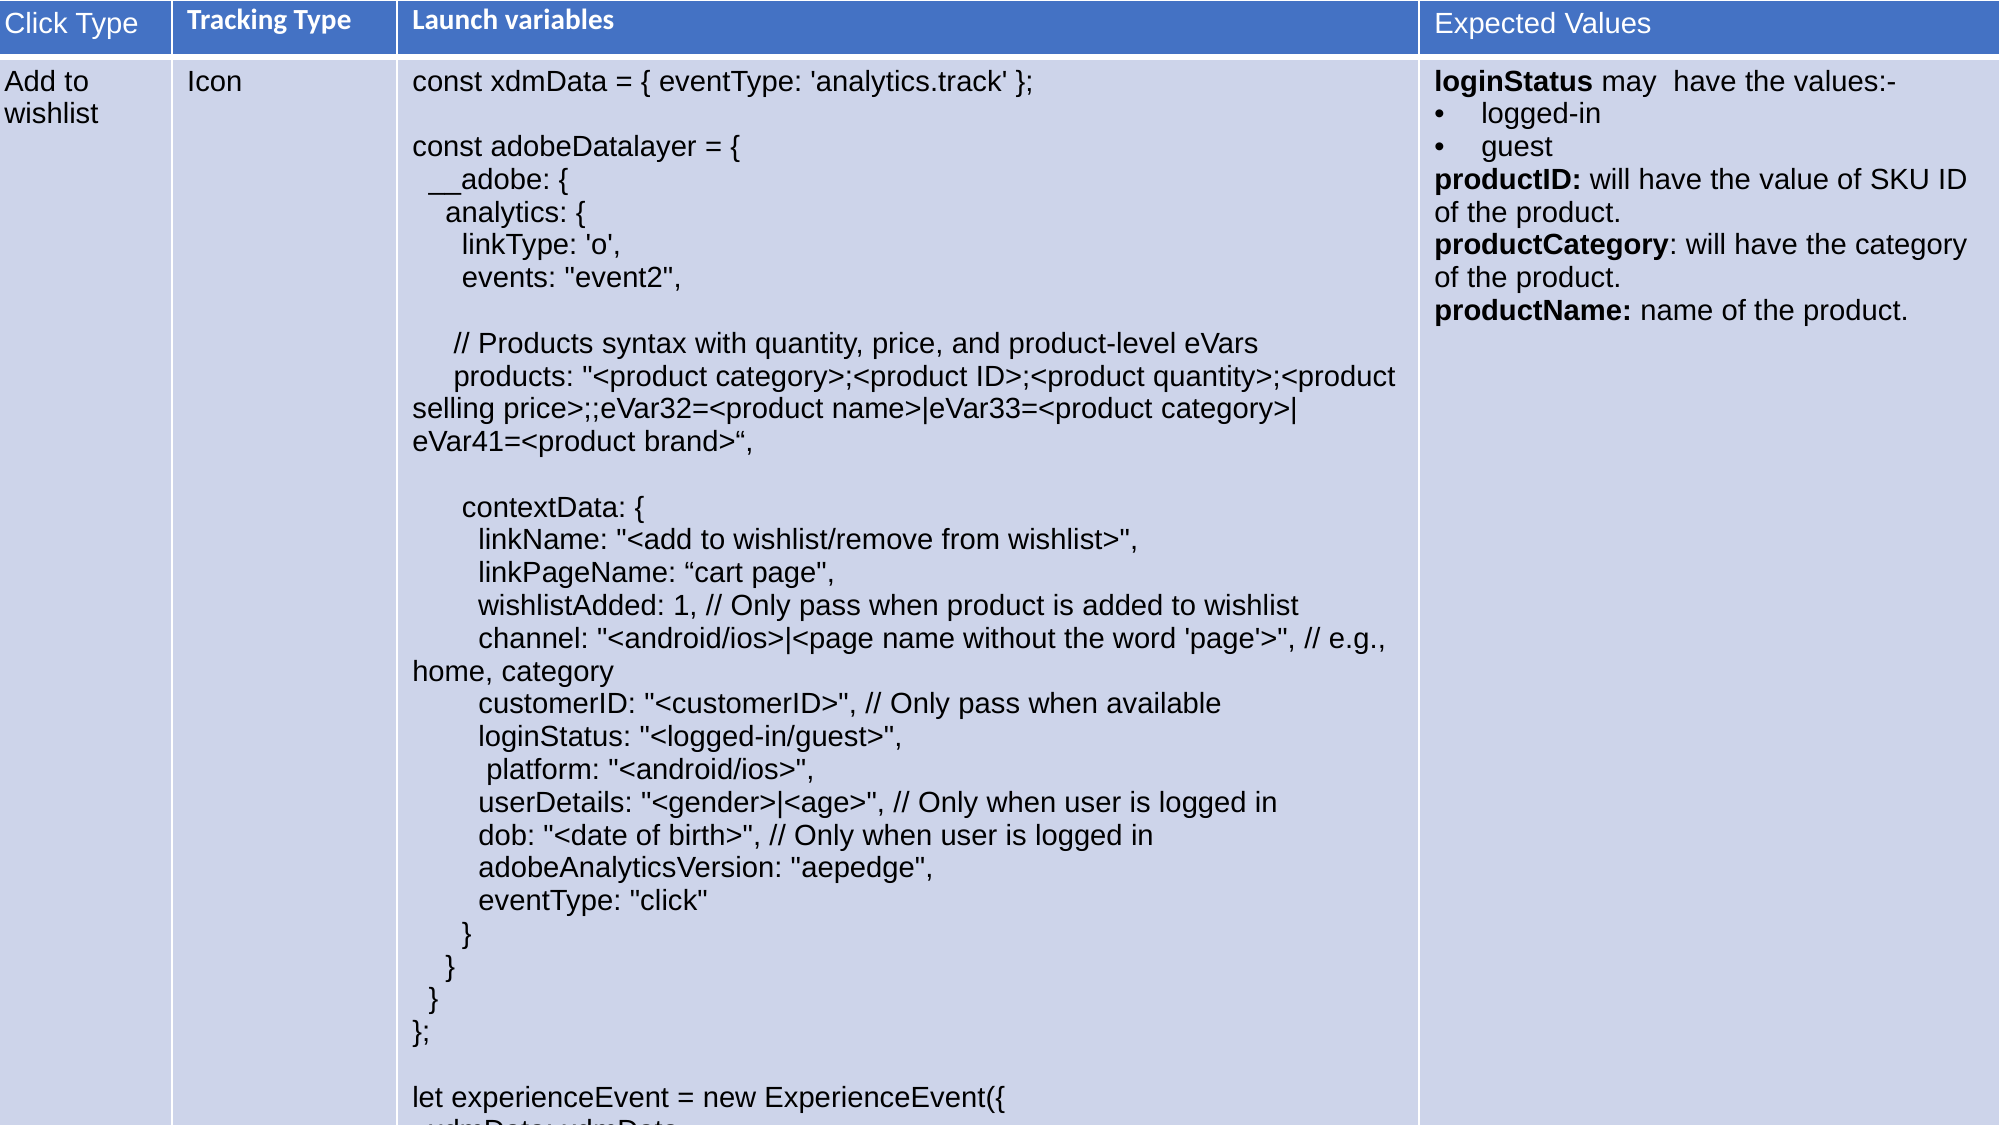

| Click Type | Tracking Type | Launch variables | Expected Values |
| --- | --- | --- | --- |
| Add to wishlist | Icon | const xdmData = { eventType: 'analytics.track' }; const adobeDatalayer = {   \_\_adobe: {     analytics: {       linkType: 'o',       events: "event2",      // Products syntax with quantity, price, and product-level eVars products: "<product category>;<product ID>;<product quantity>;<product selling price>;;eVar32=<product name>|eVar33=<product category>|eVar41=<product brand>“,       contextData: {         linkName: "<add to wishlist/remove from wishlist>",         linkPageName: “cart page",         wishlistAdded: 1, // Only pass when product is added to wishlist         channel: "<android/ios>|<page name without the word 'page'>", // e.g., home, category         customerID: "<customerID>", // Only pass when available         loginStatus: "<logged-in/guest>",          platform: "<android/ios>",         userDetails: "<gender>|<age>", // Only when user is logged in         dob: "<date of birth>", // Only when user is logged in         adobeAnalyticsVersion: "aepedge",         eventType: "click"       }     }   } }; let experienceEvent = new ExperienceEvent({   xdmData: xdmData,   data: adobeDatalayer }); Edge.sendEvent(experienceEvent); | loginStatus may have the values:- logged-in guest productID: will have the value of SKU ID of the product. productCategory: will have the category of the product. productName: name of the product. |